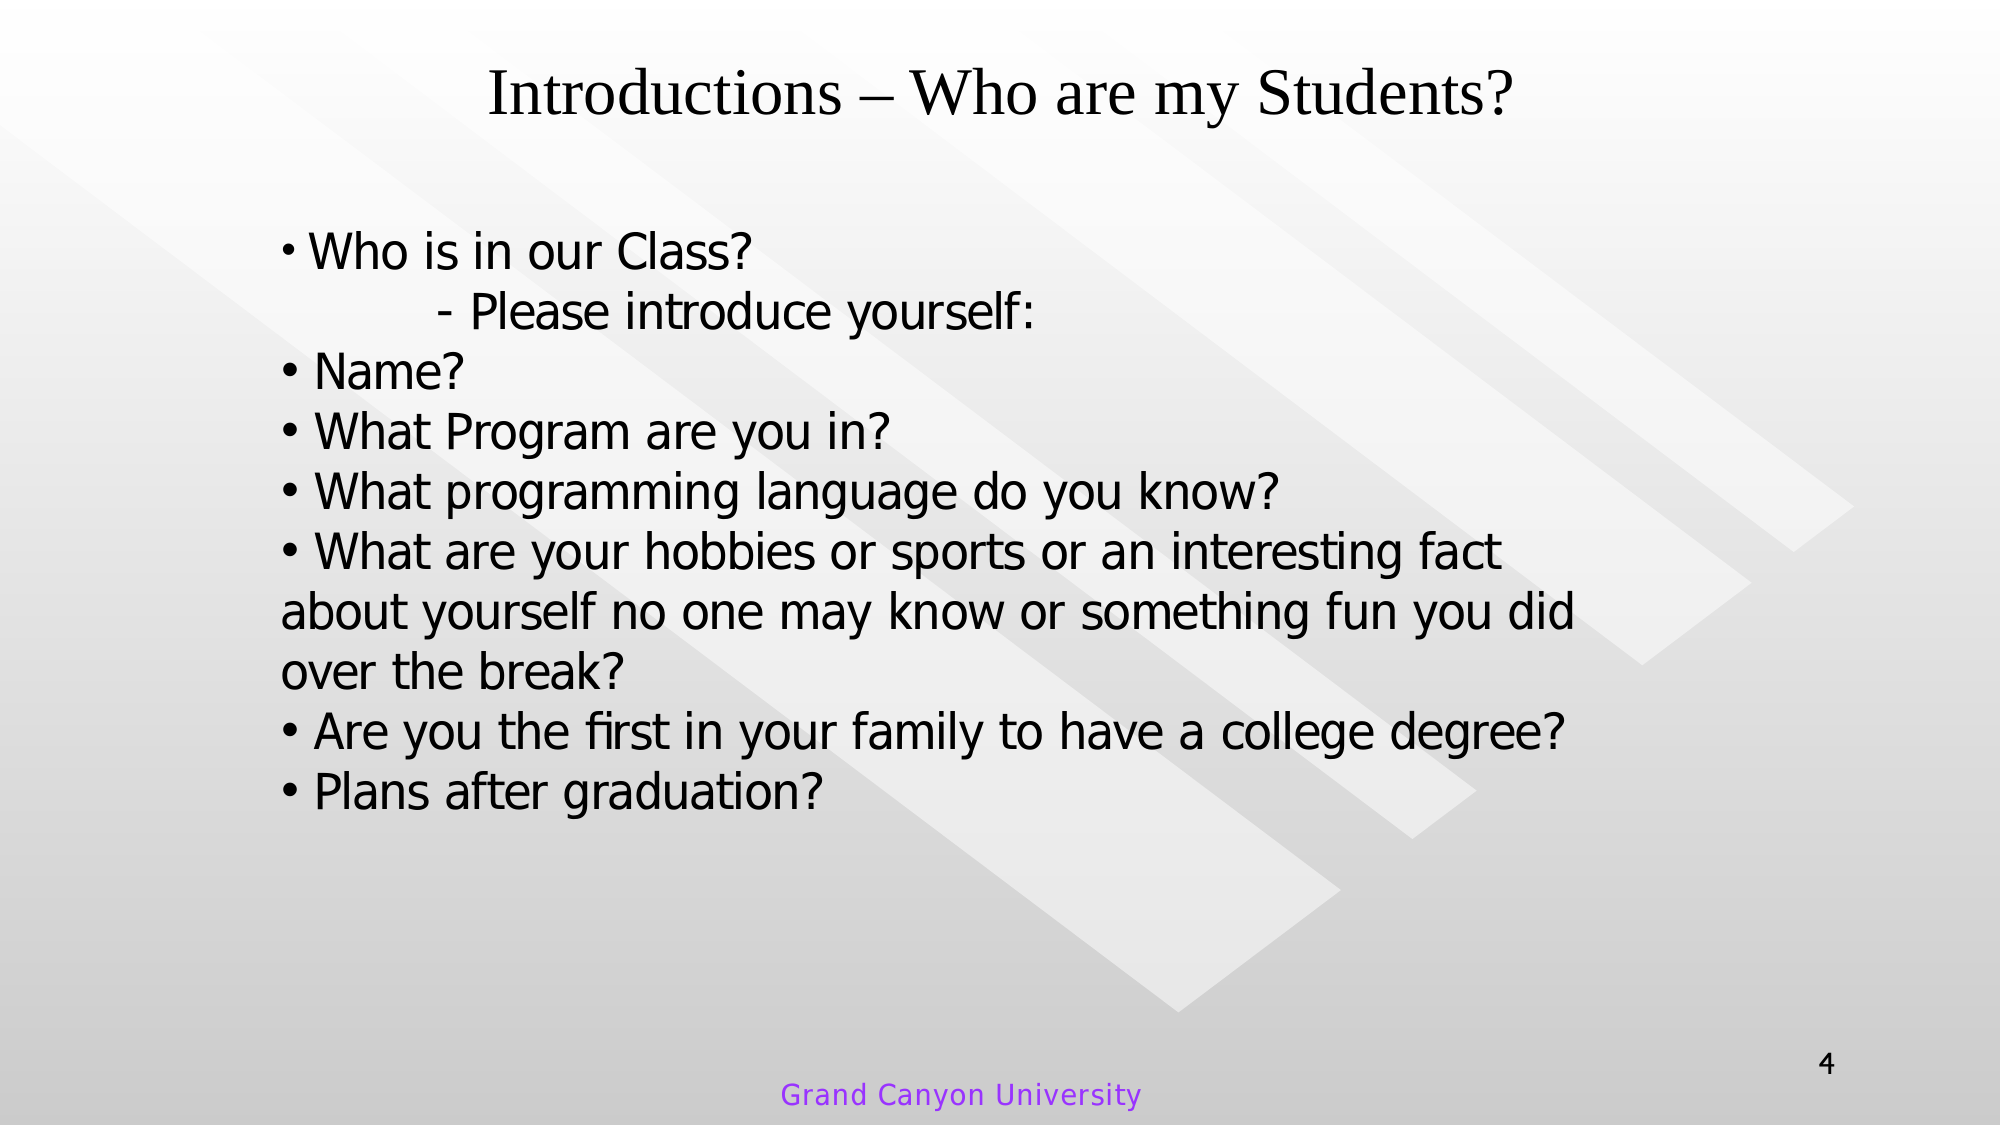

# Introductions – Who are my Students?
 Who is in our Class?
          - Please introduce yourself:
 Name?
 What Program are you in?
 What programming language do you know?
 What are your hobbies or sports or an interesting fact about yourself no one may know or something fun you did over the break?
 Are you the first in your family to have a college degree?
 Plans after graduation?

4
Grand Canyon University